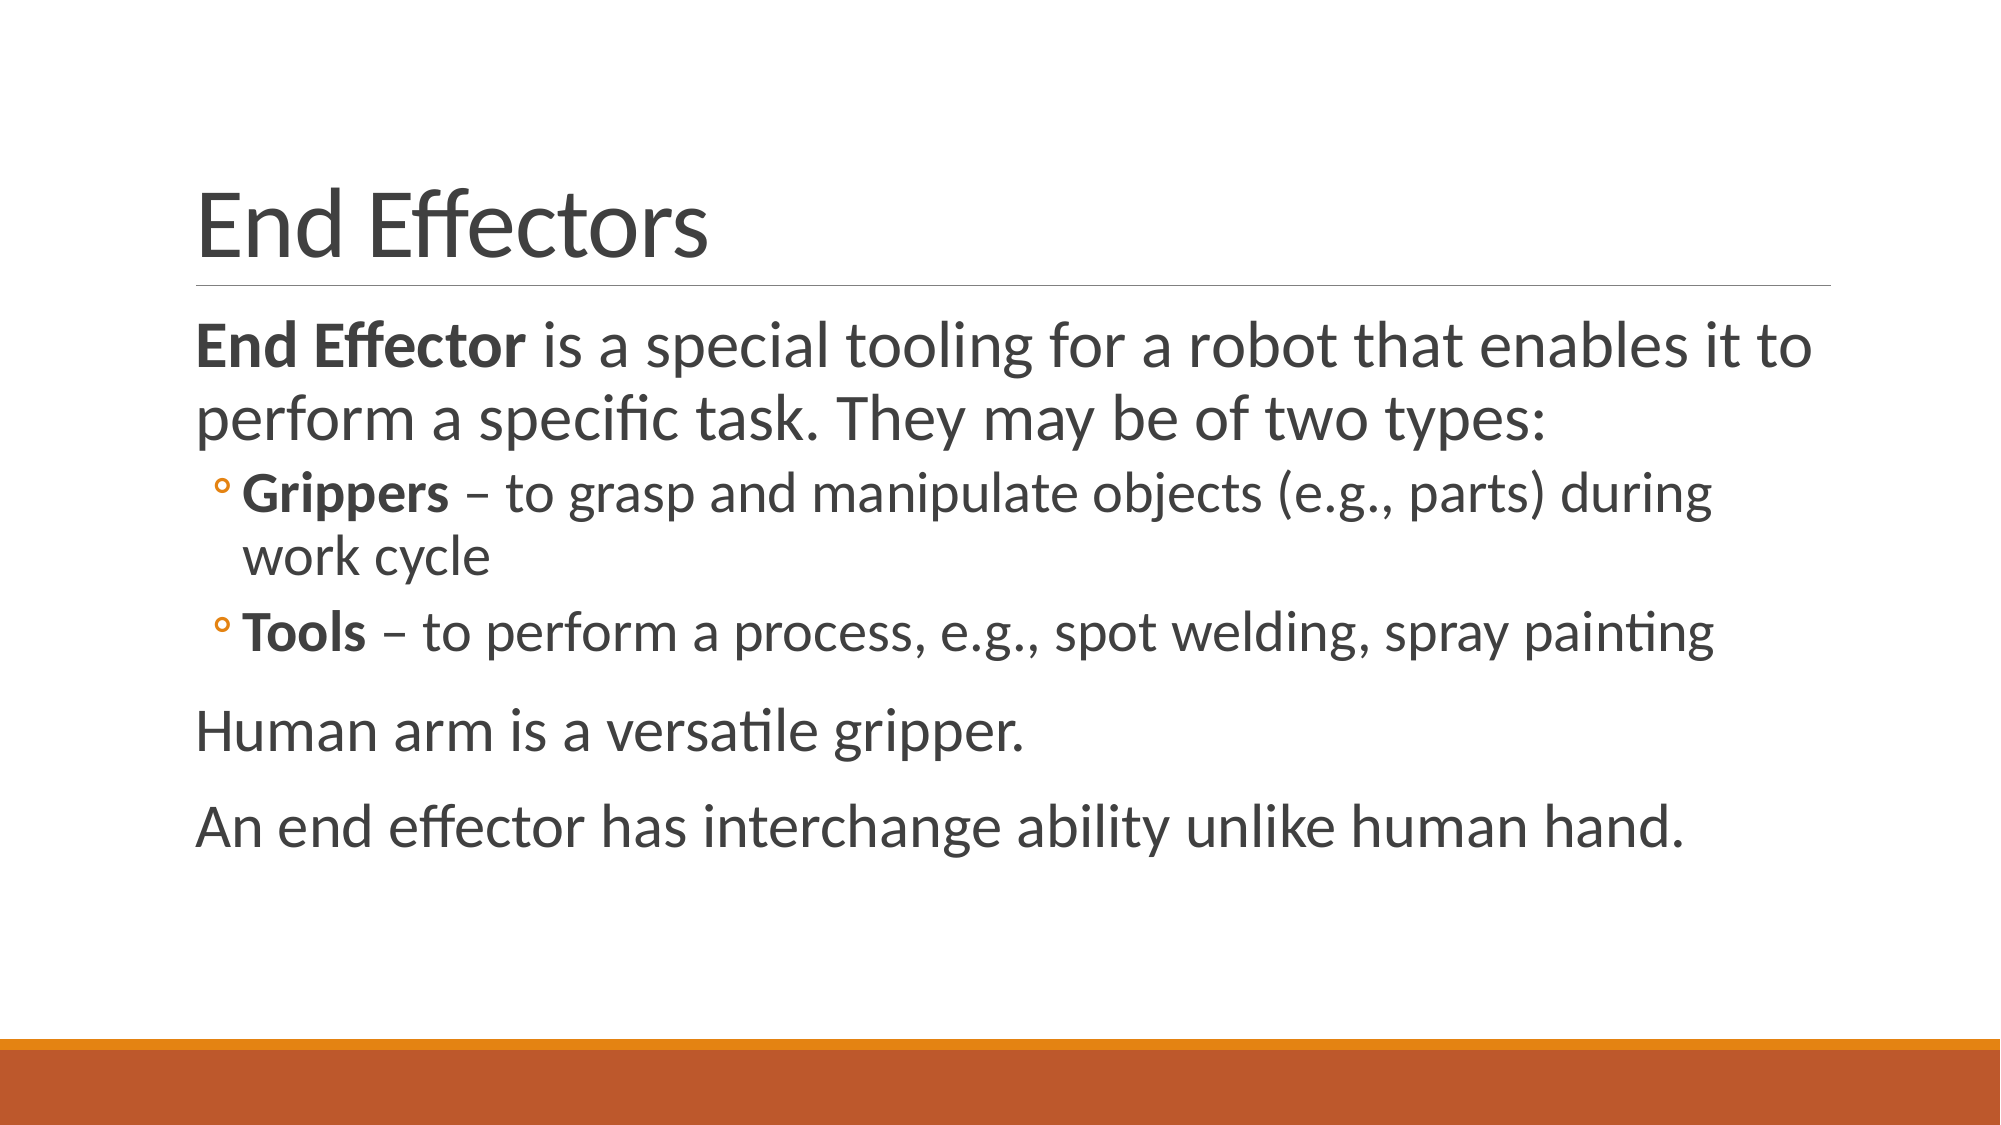

# End Effectors
End Effector is a special tooling for a robot that enables it to perform a specific task. They may be of two types:
Grippers – to grasp and manipulate objects (e.g., parts) during work cycle
Tools – to perform a process, e.g., spot welding, spray painting
Human arm is a versatile gripper.
An end effector has interchange ability unlike human hand.